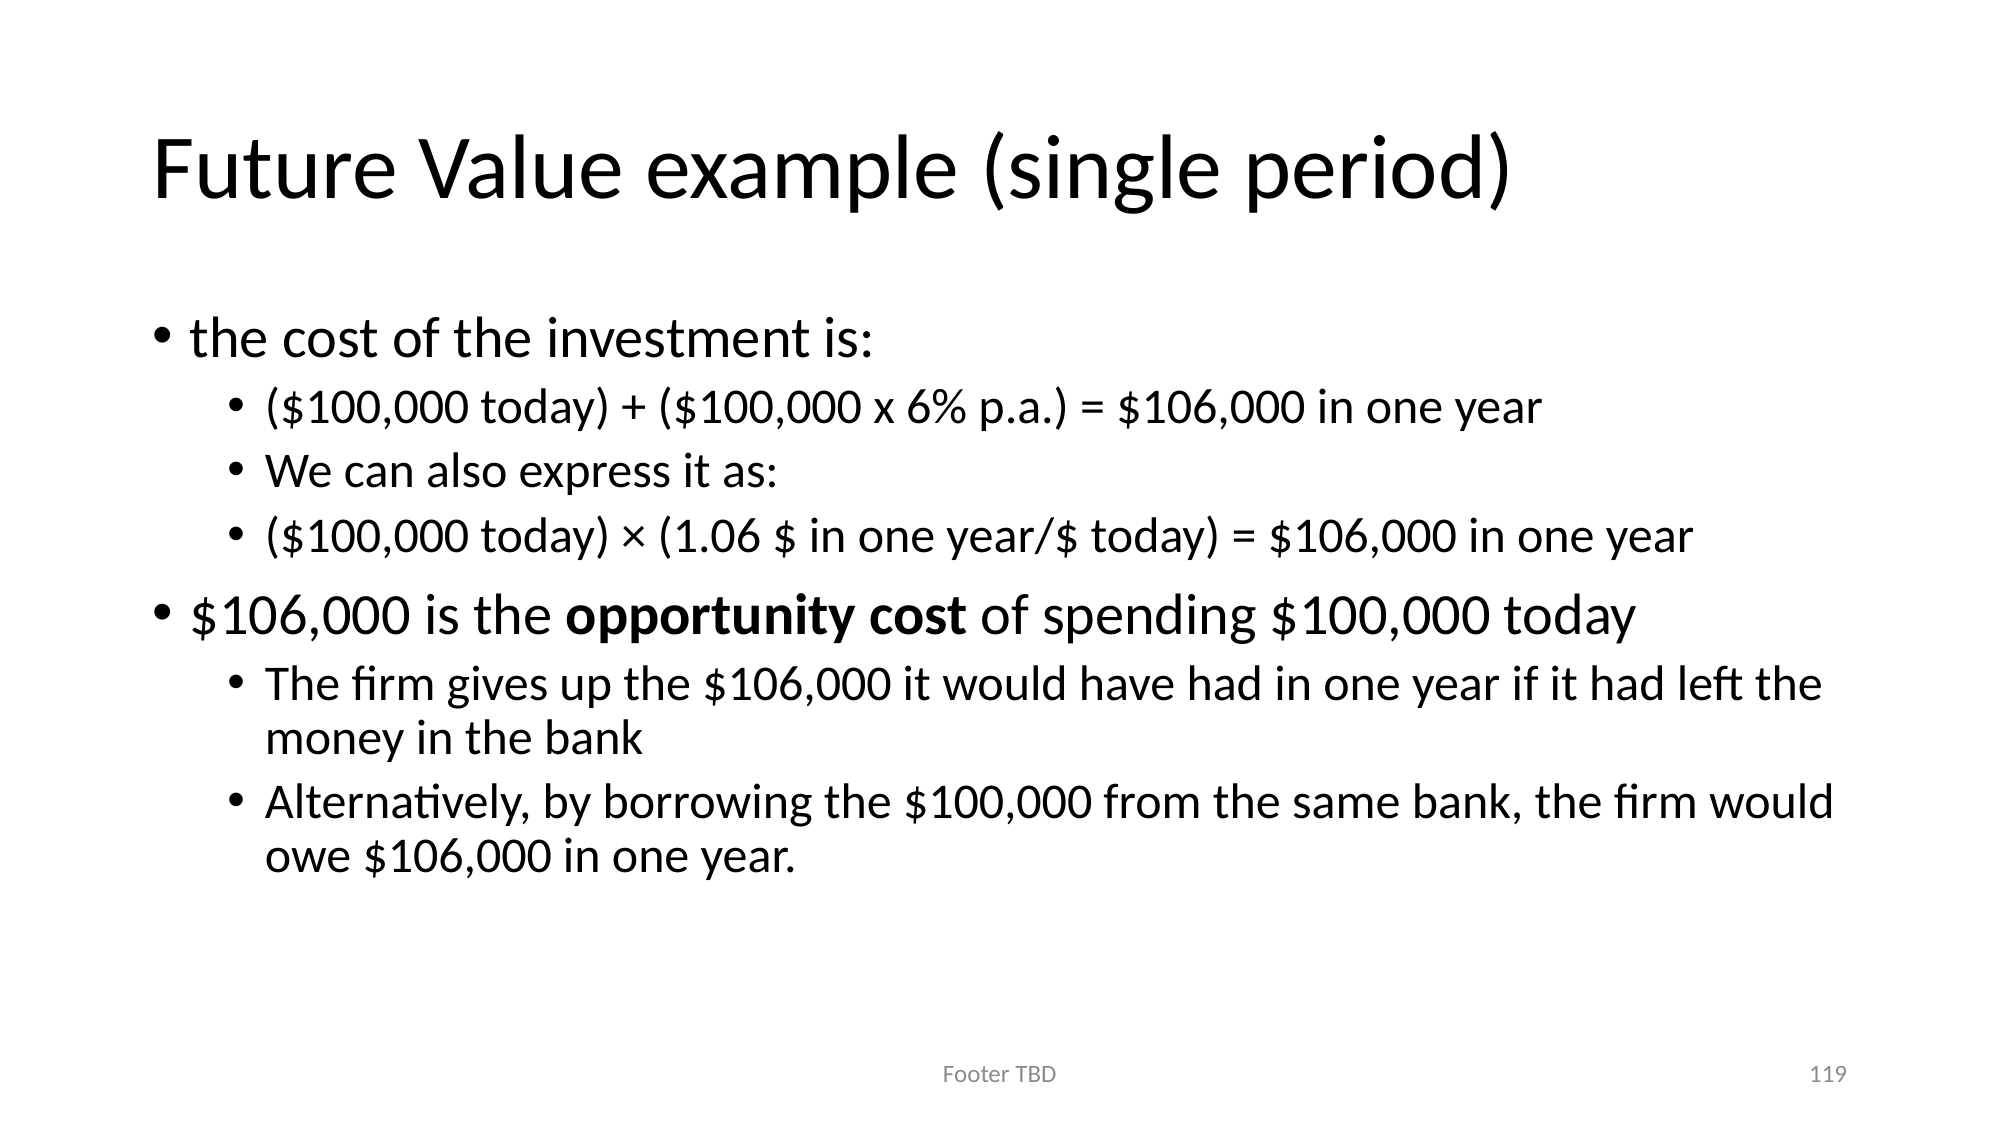

# Future Value example (single period)
the cost of the investment is:
($100,000 today) + ($100,000 x 6% p.a.) = $106,000 in one year
We can also express it as:
($100,000 today) × (1.06 $ in one year/$ today) = $106,000 in one year
$106,000 is the opportunity cost of spending $100,000 today
The firm gives up the $106,000 it would have had in one year if it had left the money in the bank
Alternatively, by borrowing the $100,000 from the same bank, the firm would owe $106,000 in one year.

119
Footer TBD